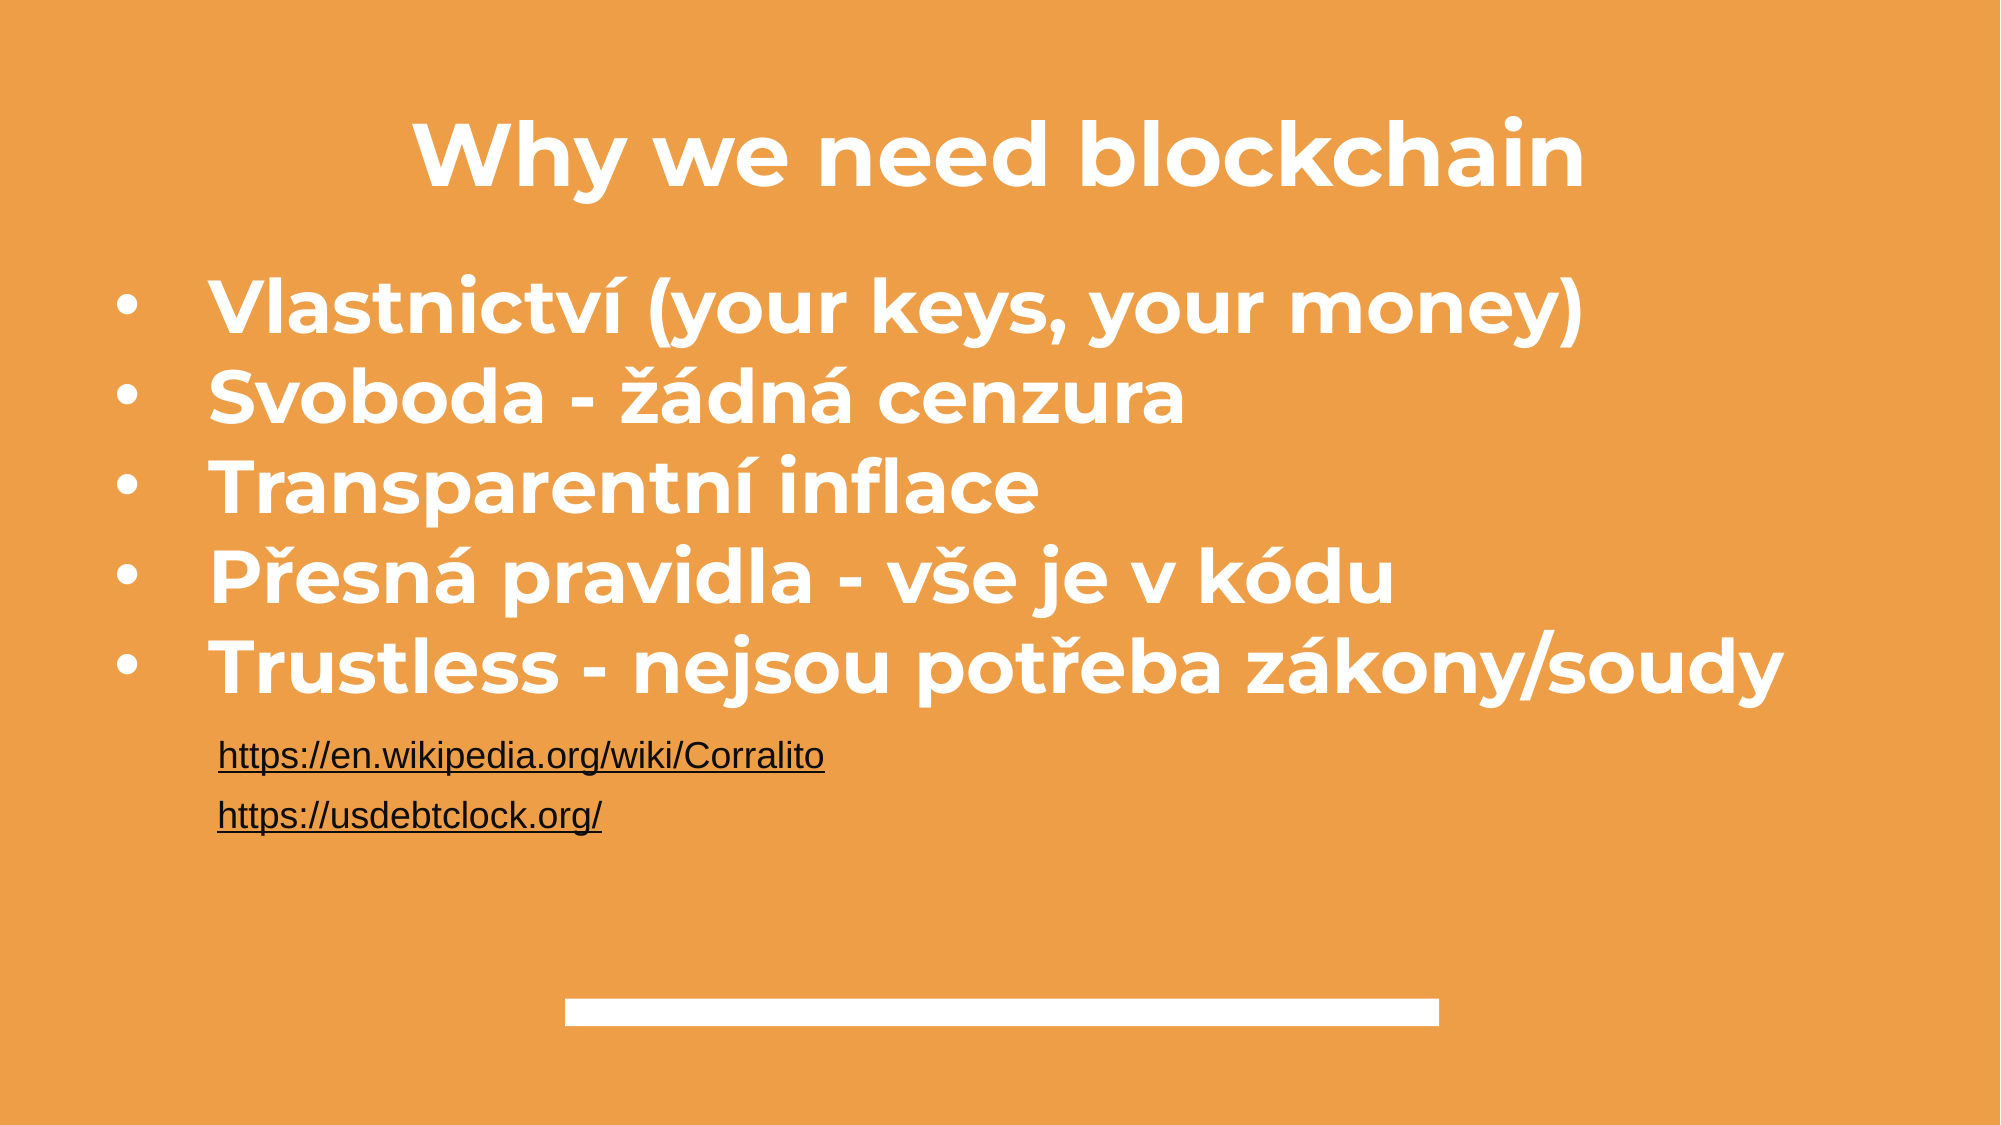

# Why we need blockchain
Vlastnictví (your keys, your money)
Svoboda - žádná cenzura
Transparentní inflace
Přesná pravidla - vše je v kódu
Trustless - nejsou potřeba zákony/soudy
https://en.wikipedia.org/wiki/Corralito
https://usdebtclock.org/